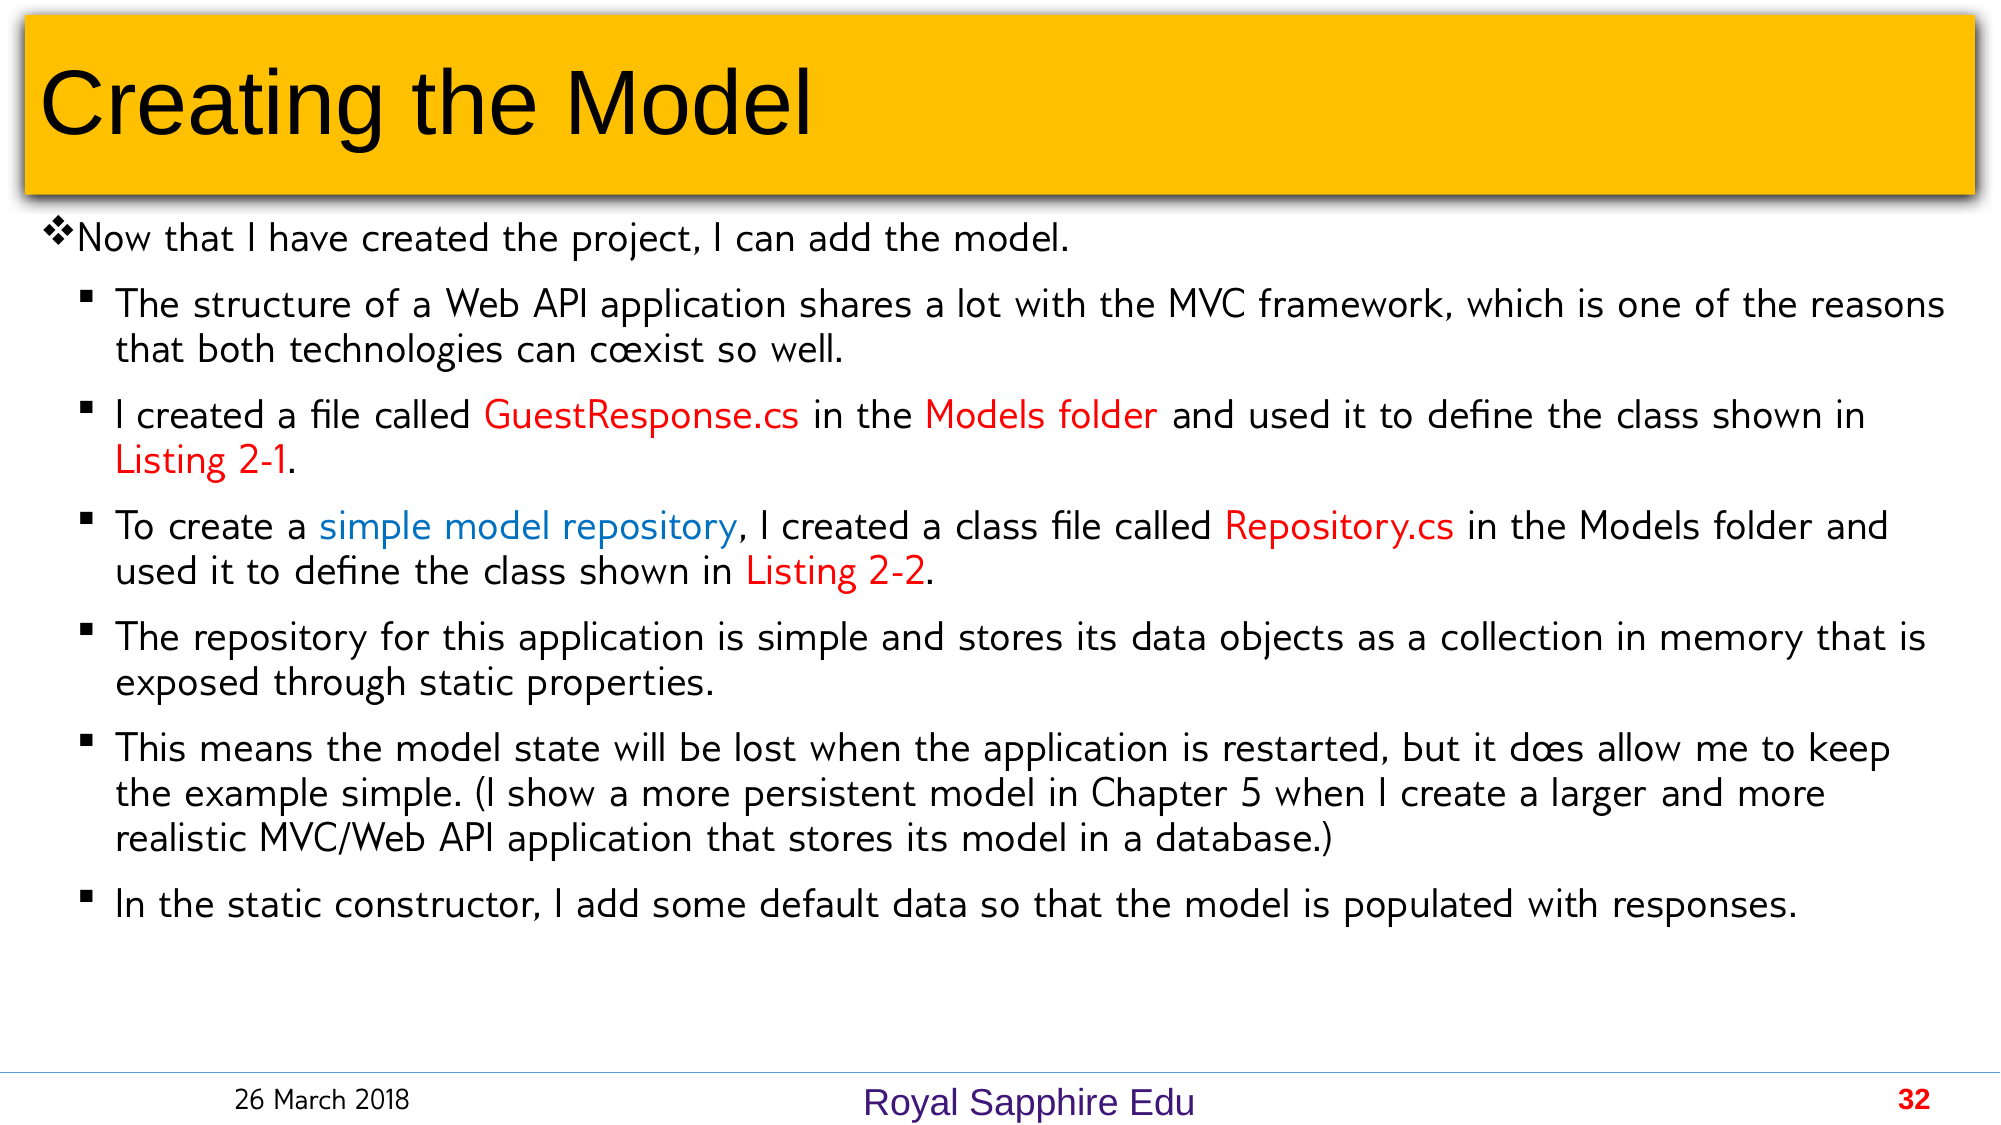

# Creating the Model
Now that I have created the project, I can add the model.
The structure of a Web API application shares a lot with the MVC framework, which is one of the reasons that both technologies can coexist so well.
I created a file called GuestResponse.cs in the Models folder and used it to define the class shown in Listing 2-1.
To create a simple model repository, I created a class file called Repository.cs in the Models folder and used it to define the class shown in Listing 2-2.
The repository for this application is simple and stores its data objects as a collection in memory that is exposed through static properties.
This means the model state will be lost when the application is restarted, but it does allow me to keep the example simple. (I show a more persistent model in Chapter 5 when I create a larger and more realistic MVC/Web API application that stores its model in a database.)
In the static constructor, I add some default data so that the model is populated with responses.
26 March 2018
32